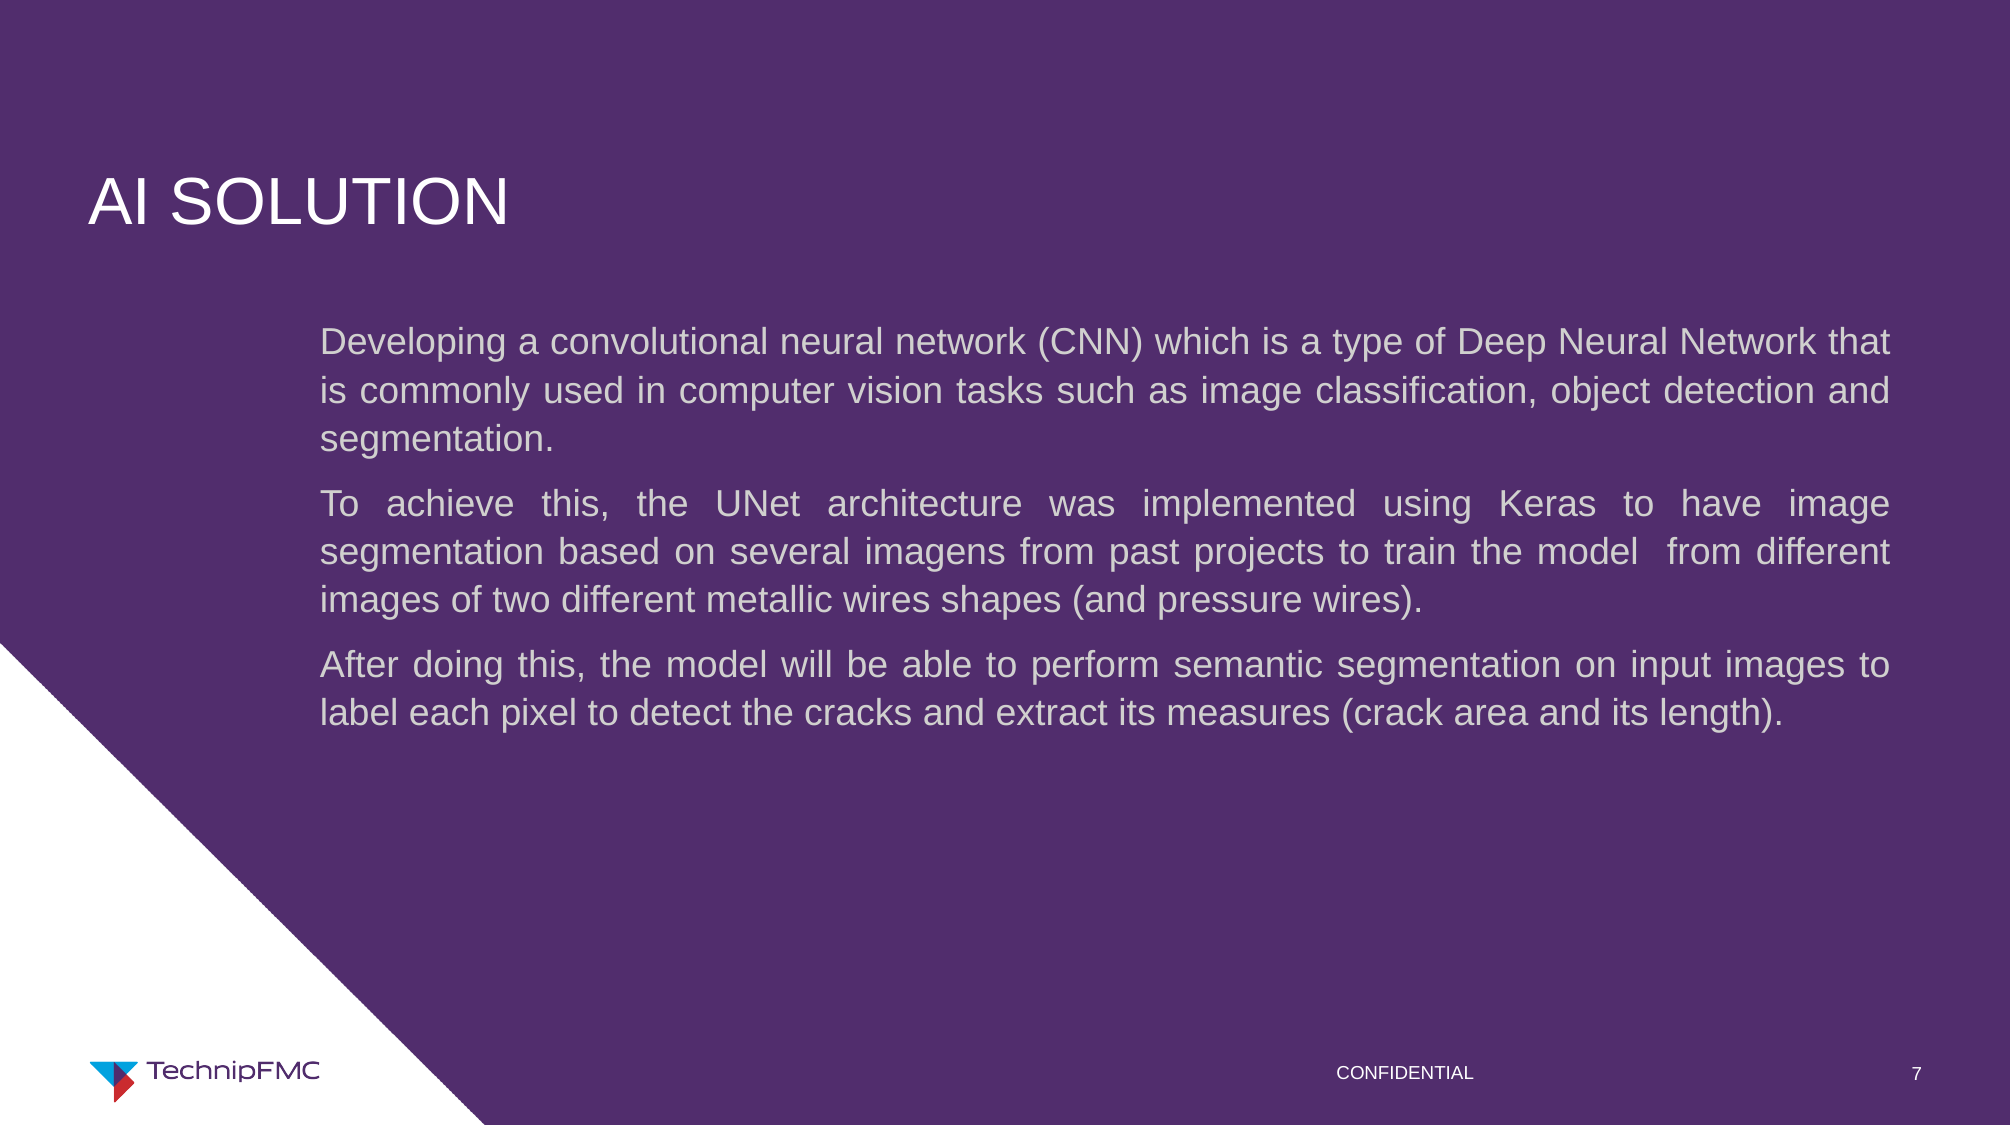

# AI SOLUTION
Developing a convolutional neural network (CNN) which is a type of Deep Neural Network that is commonly used in computer vision tasks such as image classification, object detection and segmentation.
To achieve this, the UNet architecture was implemented using Keras to have image segmentation based on several imagens from past projects to train the model  from different images of two different metallic wires shapes (and pressure wires).
After doing this, the model will be able to perform semantic segmentation on input images to label each pixel to detect the cracks and extract its measures (crack area and its length).
CONFIDENTIAL